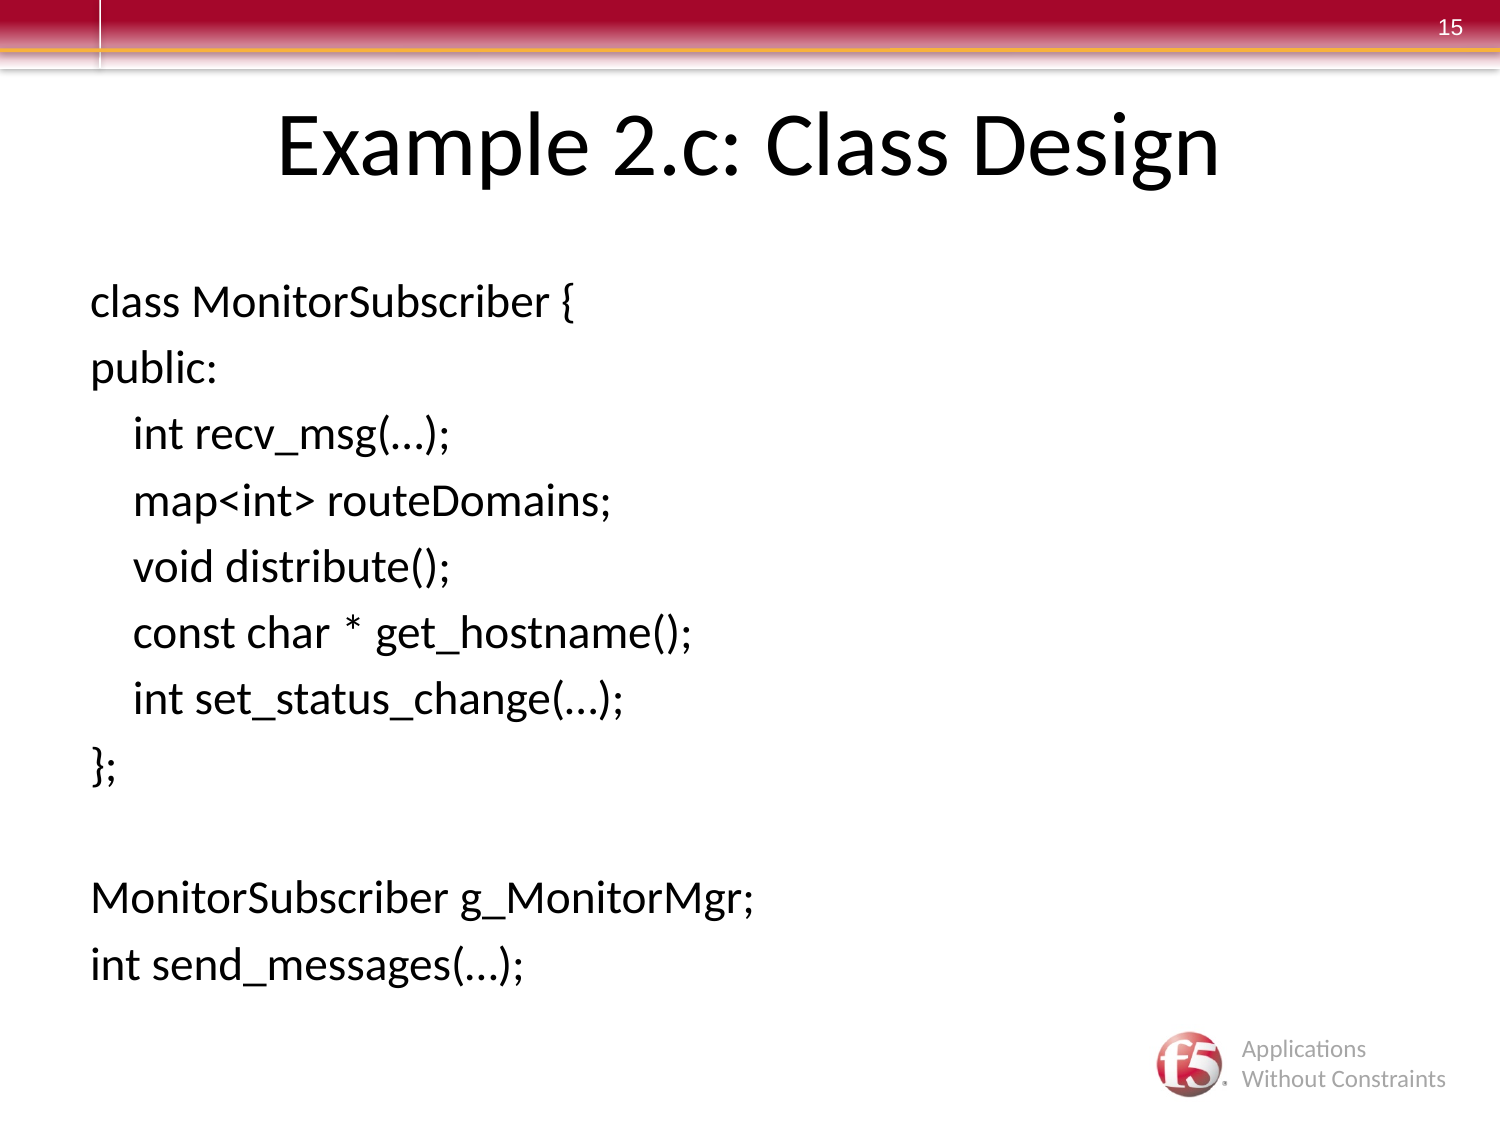

# Example 2.c: Class Design
class MonitorSubscriber {
public:
    int recv_msg(…);
    map<int> routeDomains;
    void distribute();
    const char * get_hostname();
    int set_status_change(…);
};

MonitorSubscriber g_MonitorMgr;
int send_messages(…);